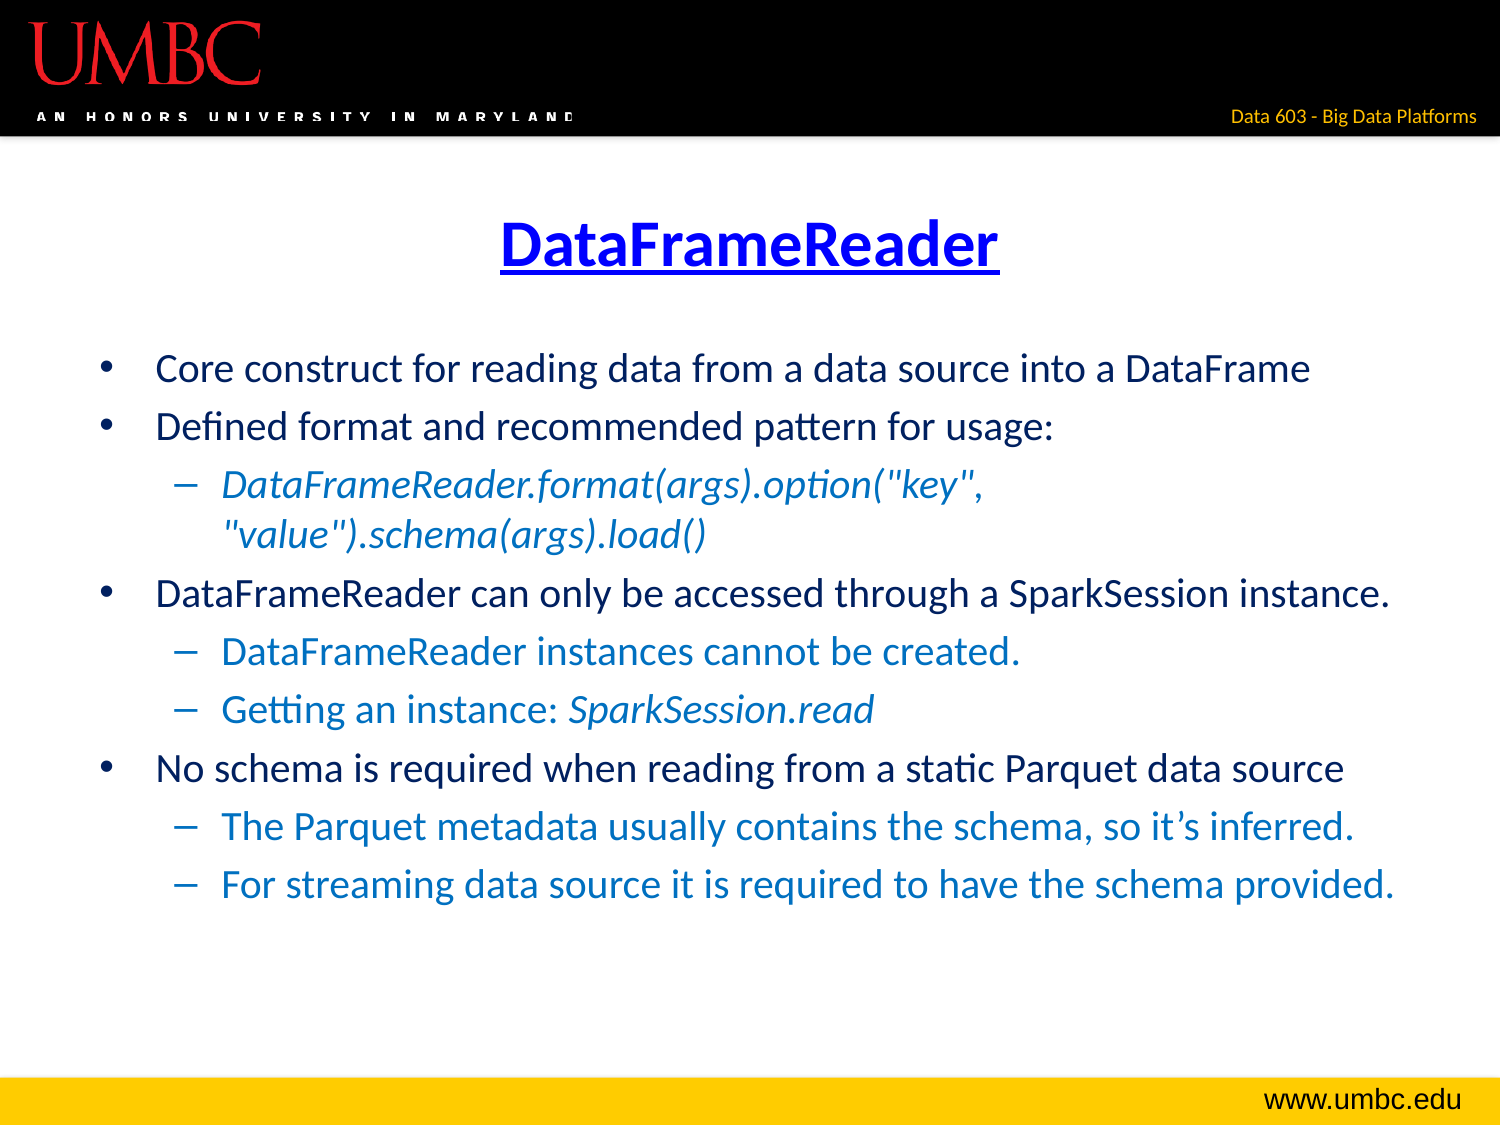

# DataFrameReader
Core construct for reading data from a data source into a DataFrame
Defined format and recommended pattern for usage:
DataFrameReader.format(args).option("key", "value").schema(args).load()
DataFrameReader can only be accessed through a SparkSession instance.
DataFrameReader instances cannot be created.
Getting an instance: SparkSession.read
No schema is required when reading from a static Parquet data source
The Parquet metadata usually contains the schema, so it’s inferred.
For streaming data source it is required to have the schema provided.